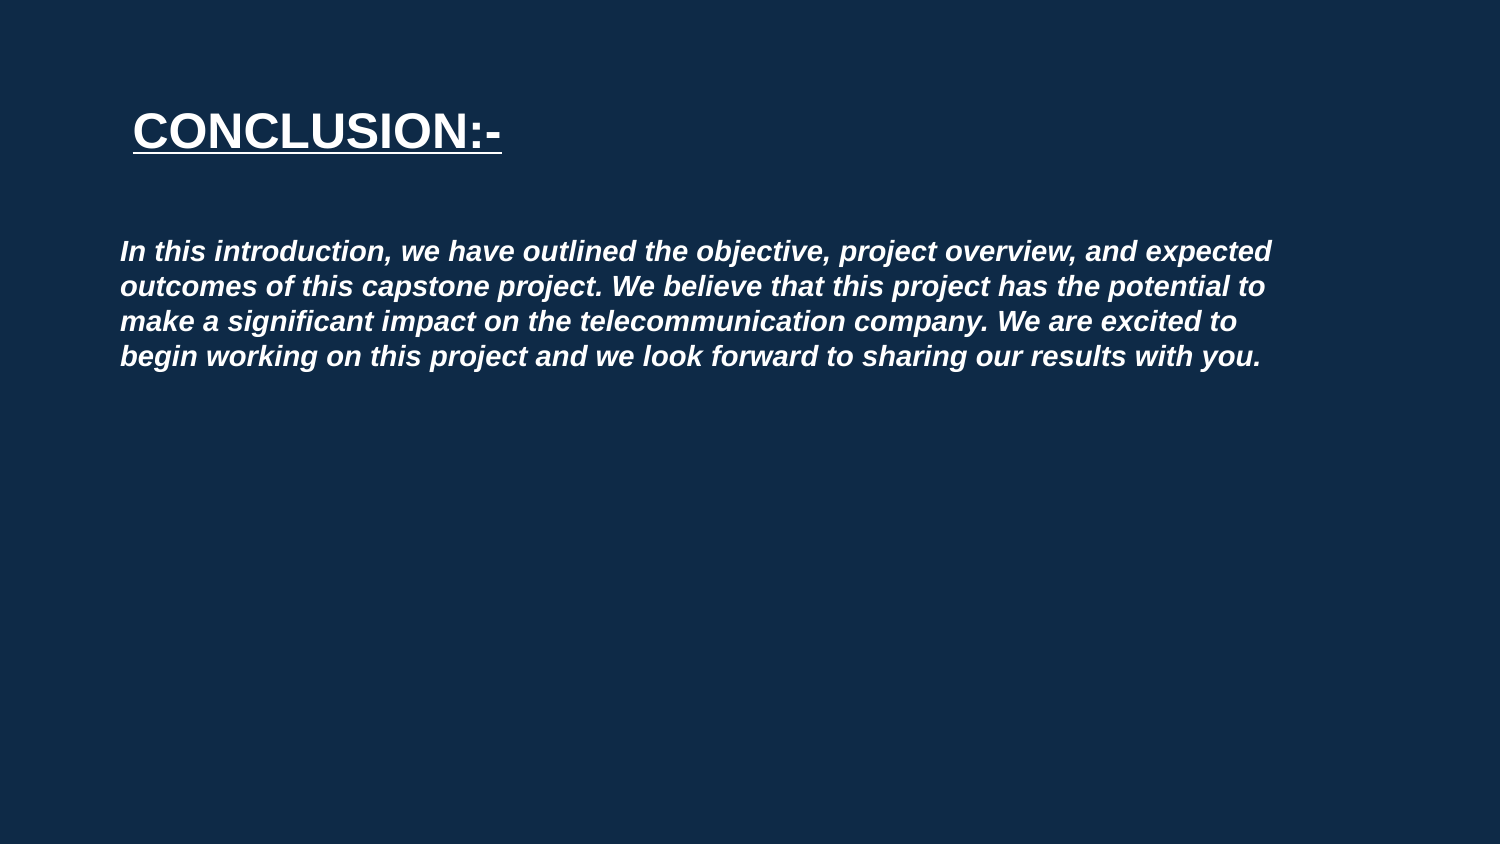

# CONCLUSION:-

In this introduction, we have outlined the objective, project overview, and expected outcomes of this capstone project. We believe that this project has the potential to make a significant impact on the telecommunication company. We are excited to begin working on this project and we look forward to sharing our results with you.